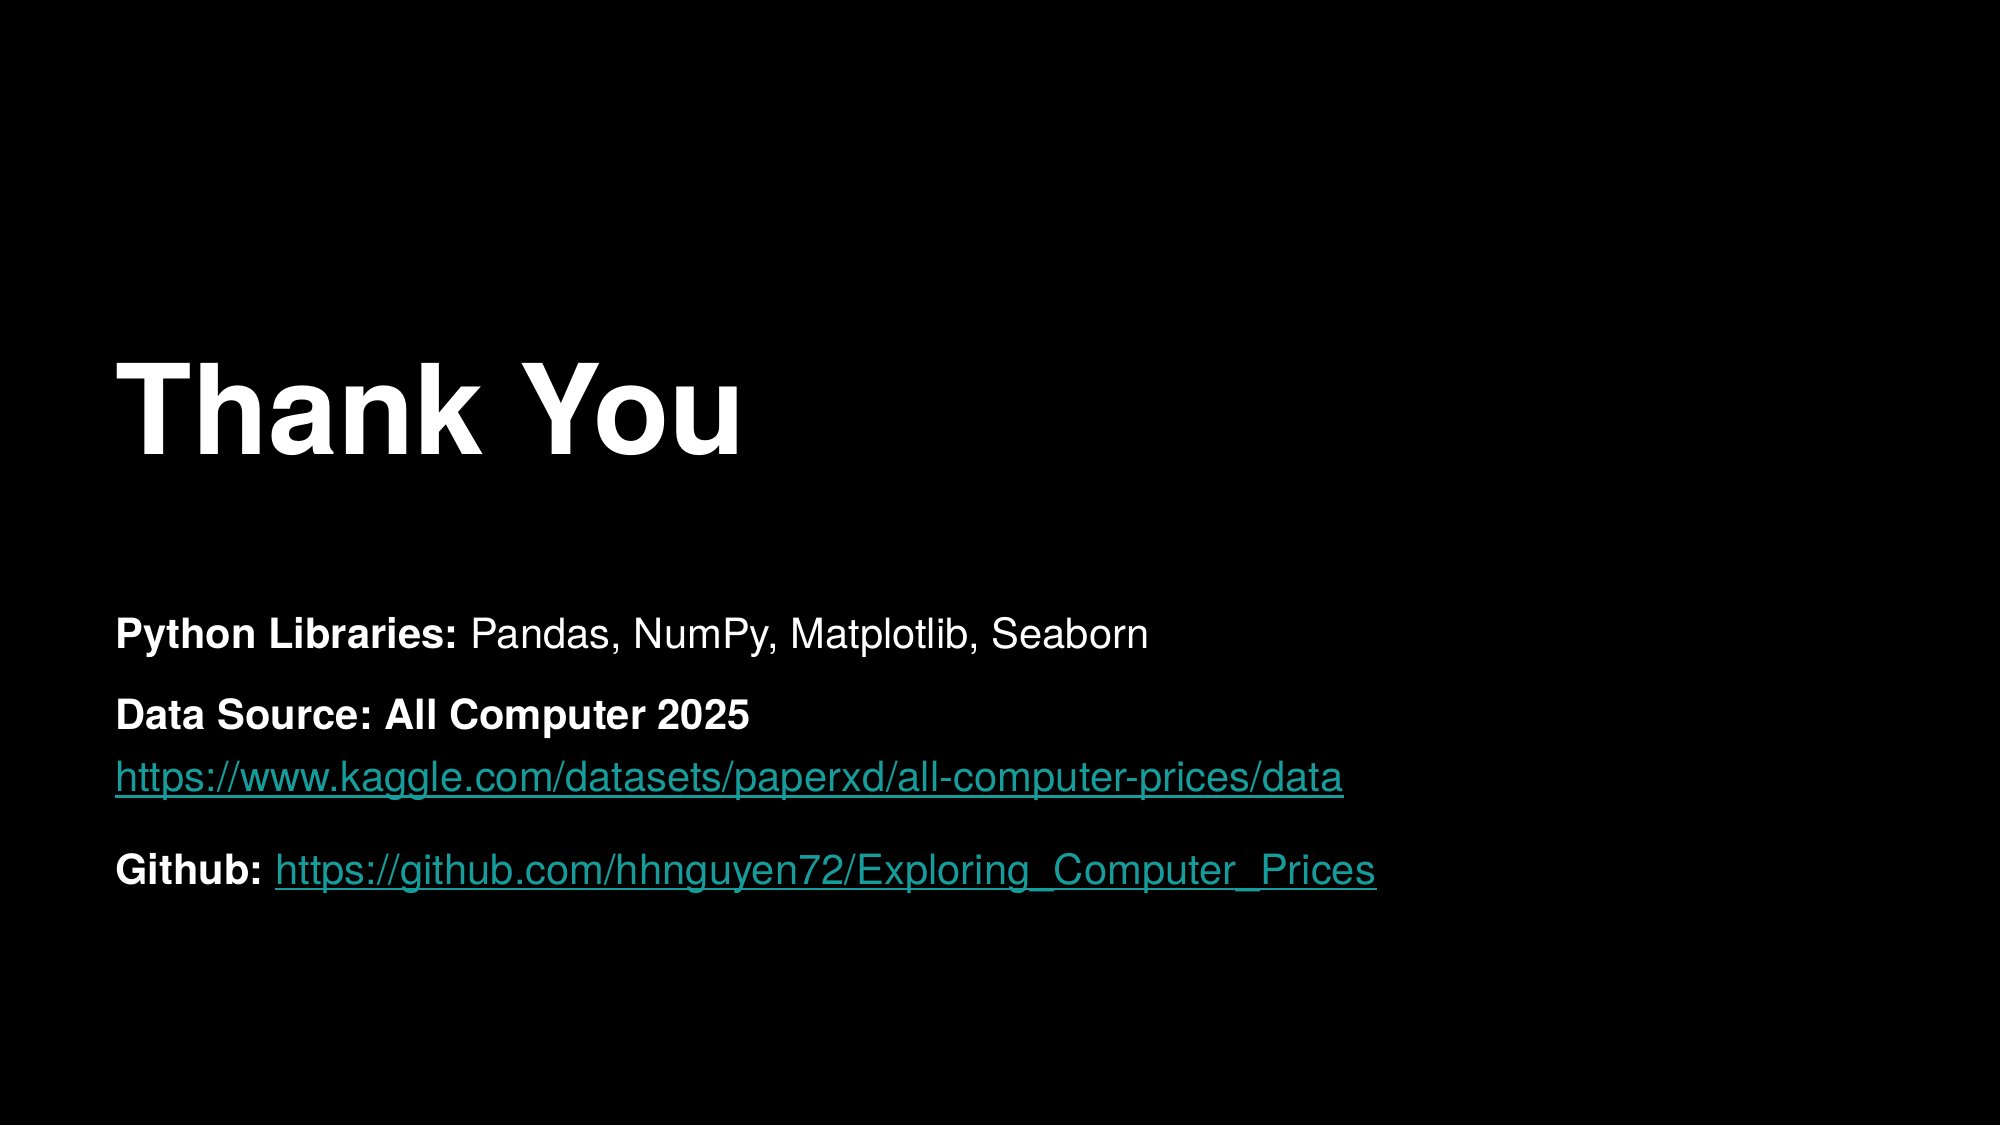

# Thank You
Python Libraries: Pandas, NumPy, Matplotlib, Seaborn
Data Source: All Computer 2025
https://www.kaggle.com/datasets/paperxd/all-computer-prices/data
Github: https://github.com/hhnguyen72/Exploring_Computer_Prices